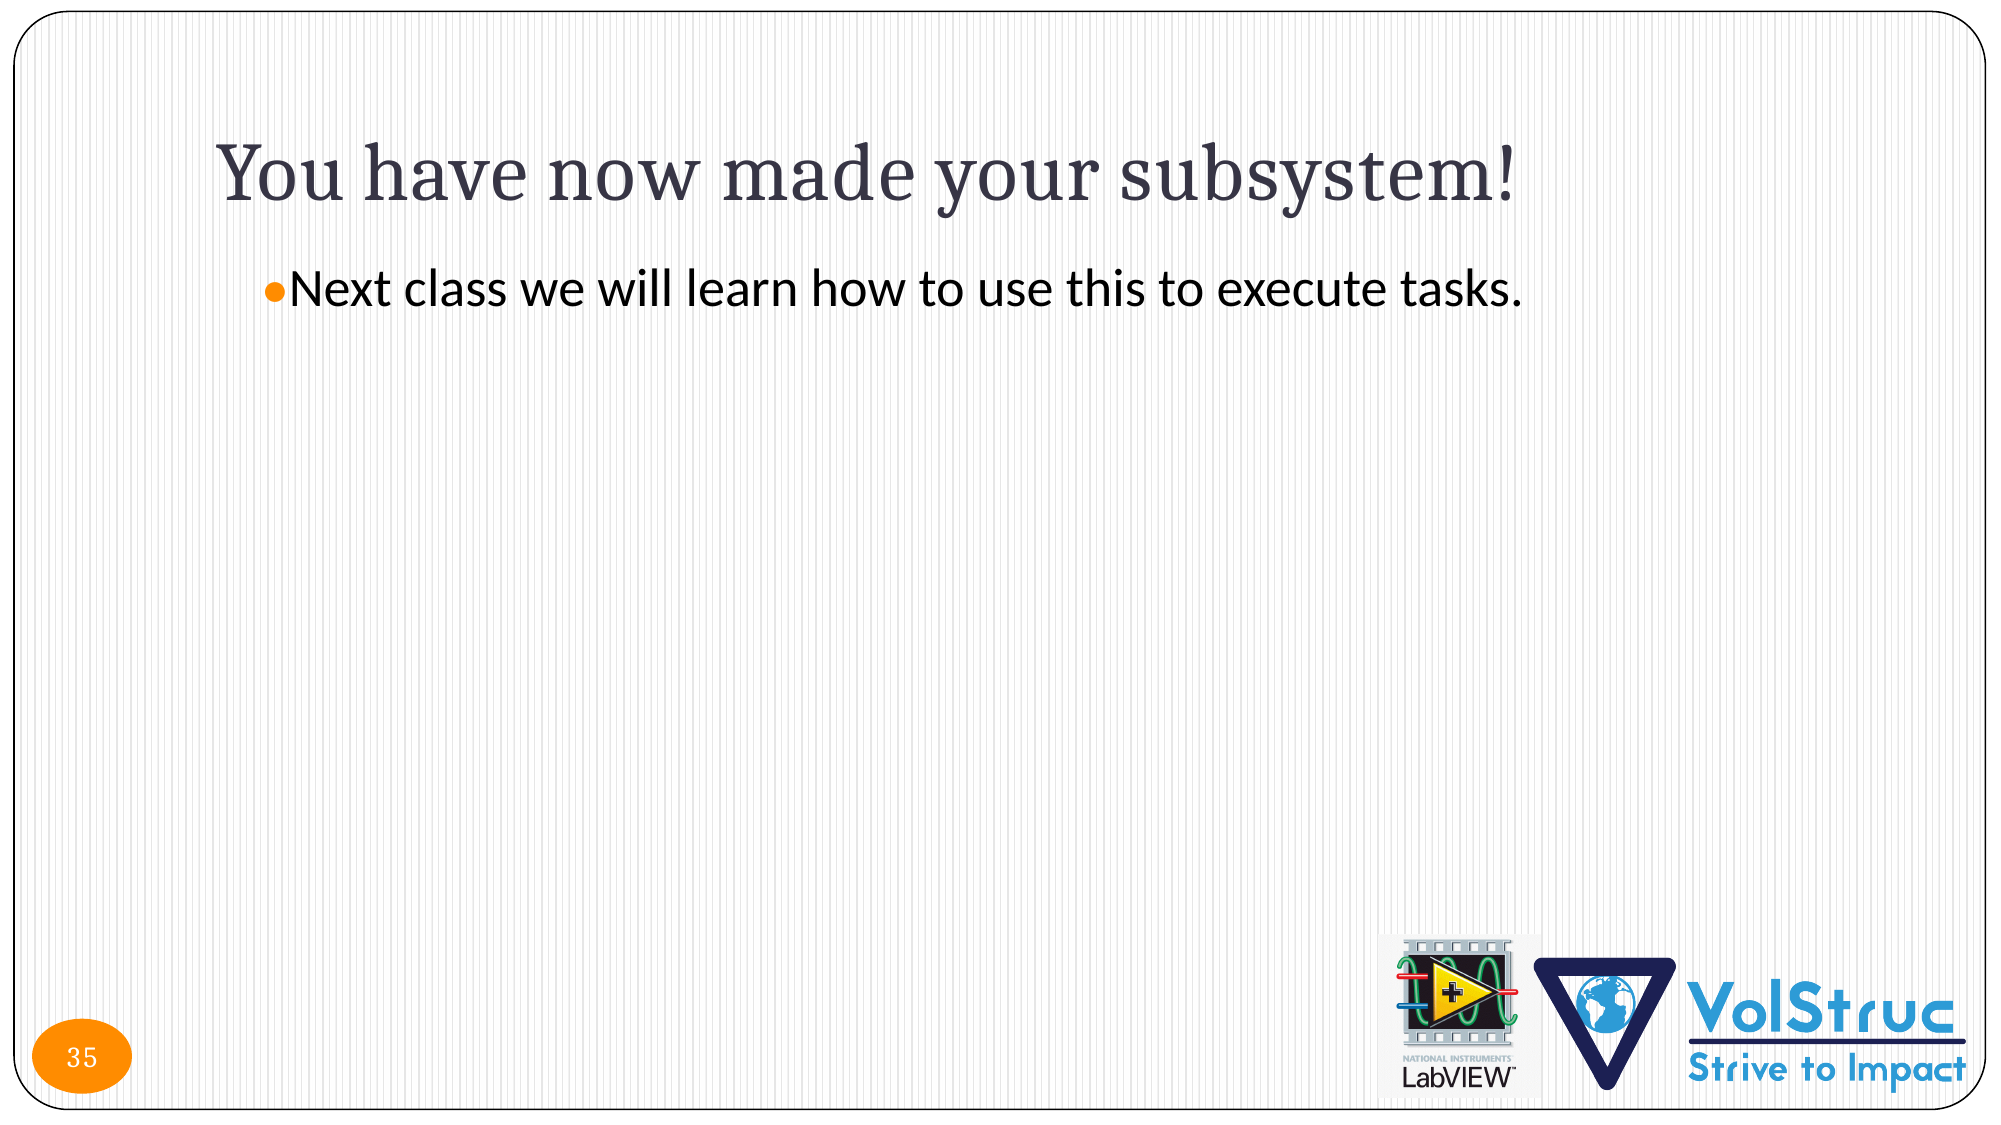

# You have now made your subsystem!
Next class we will learn how to use this to execute tasks.
35